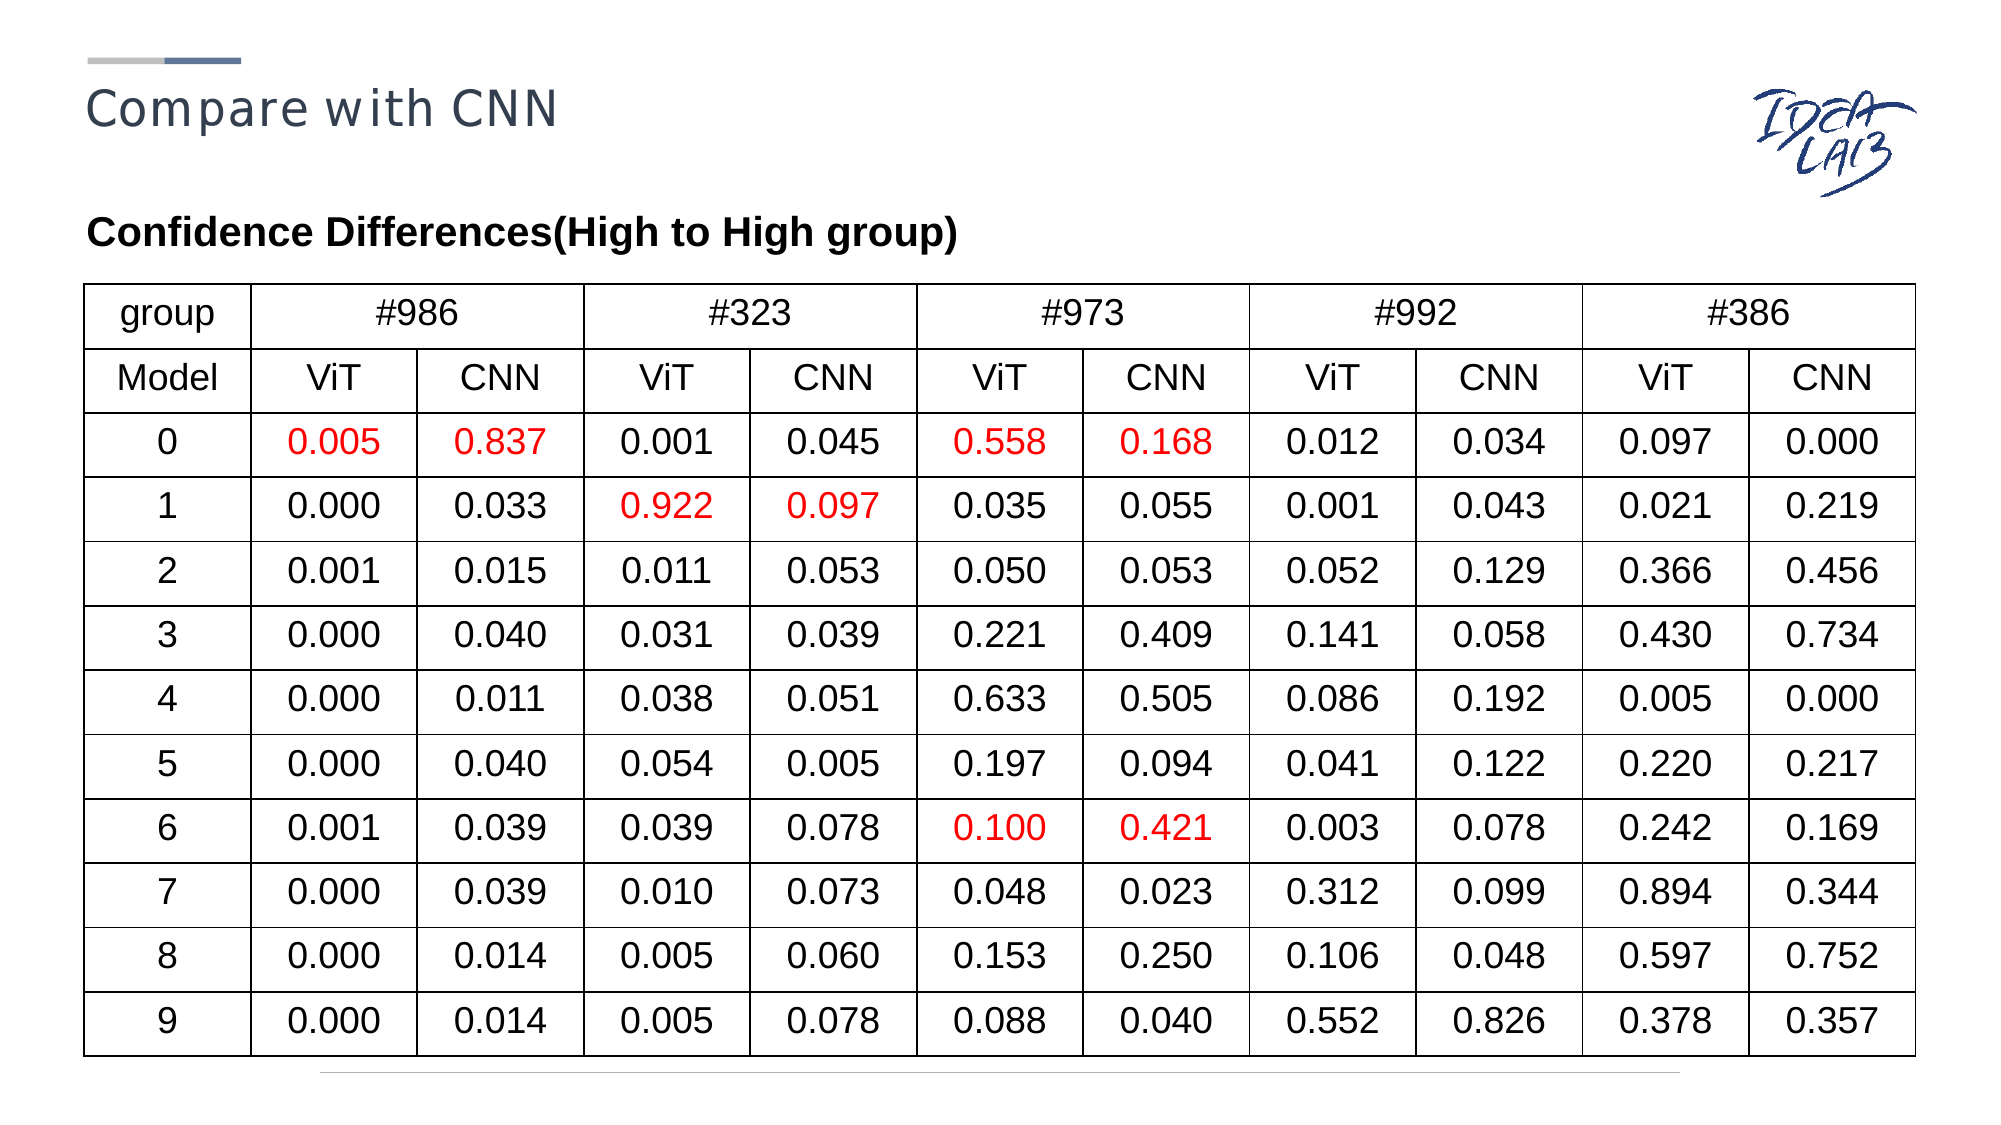

Compare with CNN
Confidence Differences(High to High group)

| group | #986 |  | #323 |  | #973 |  | #992 |  | #386 |  |
| --- | --- | --- | --- | --- | --- | --- | --- | --- | --- | --- |
| Model | ViT | CNN | ViT | CNN | ViT | CNN | ViT | CNN | ViT | CNN |
| 0 | 0.005 | 0.837 | 0.001 | 0.045 | 0.558 | 0.168 | 0.012 | 0.034 | 0.097 | 0.000 |
| 1 | 0.000 | 0.033 | 0.922 | 0.097 | 0.035 | 0.055 | 0.001 | 0.043 | 0.021 | 0.219 |
| 2 | 0.001 | 0.015 | 0.011 | 0.053 | 0.050 | 0.053 | 0.052 | 0.129 | 0.366 | 0.456 |
| 3 | 0.000 | 0.040 | 0.031 | 0.039 | 0.221 | 0.409 | 0.141 | 0.058 | 0.430 | 0.734 |
| 4 | 0.000 | 0.011 | 0.038 | 0.051 | 0.633 | 0.505 | 0.086 | 0.192 | 0.005 | 0.000 |
| 5 | 0.000 | 0.040 | 0.054 | 0.005 | 0.197 | 0.094 | 0.041 | 0.122 | 0.220 | 0.217 |
| 6 | 0.001 | 0.039 | 0.039 | 0.078 | 0.100 | 0.421 | 0.003 | 0.078 | 0.242 | 0.169 |
| 7 | 0.000 | 0.039 | 0.010 | 0.073 | 0.048 | 0.023 | 0.312 | 0.099 | 0.894 | 0.344 |
| 8 | 0.000 | 0.014 | 0.005 | 0.060 | 0.153 | 0.250 | 0.106 | 0.048 | 0.597 | 0.752 |
| 9 | 0.000 | 0.014 | 0.005 | 0.078 | 0.088 | 0.040 | 0.552 | 0.826 | 0.378 | 0.357 |